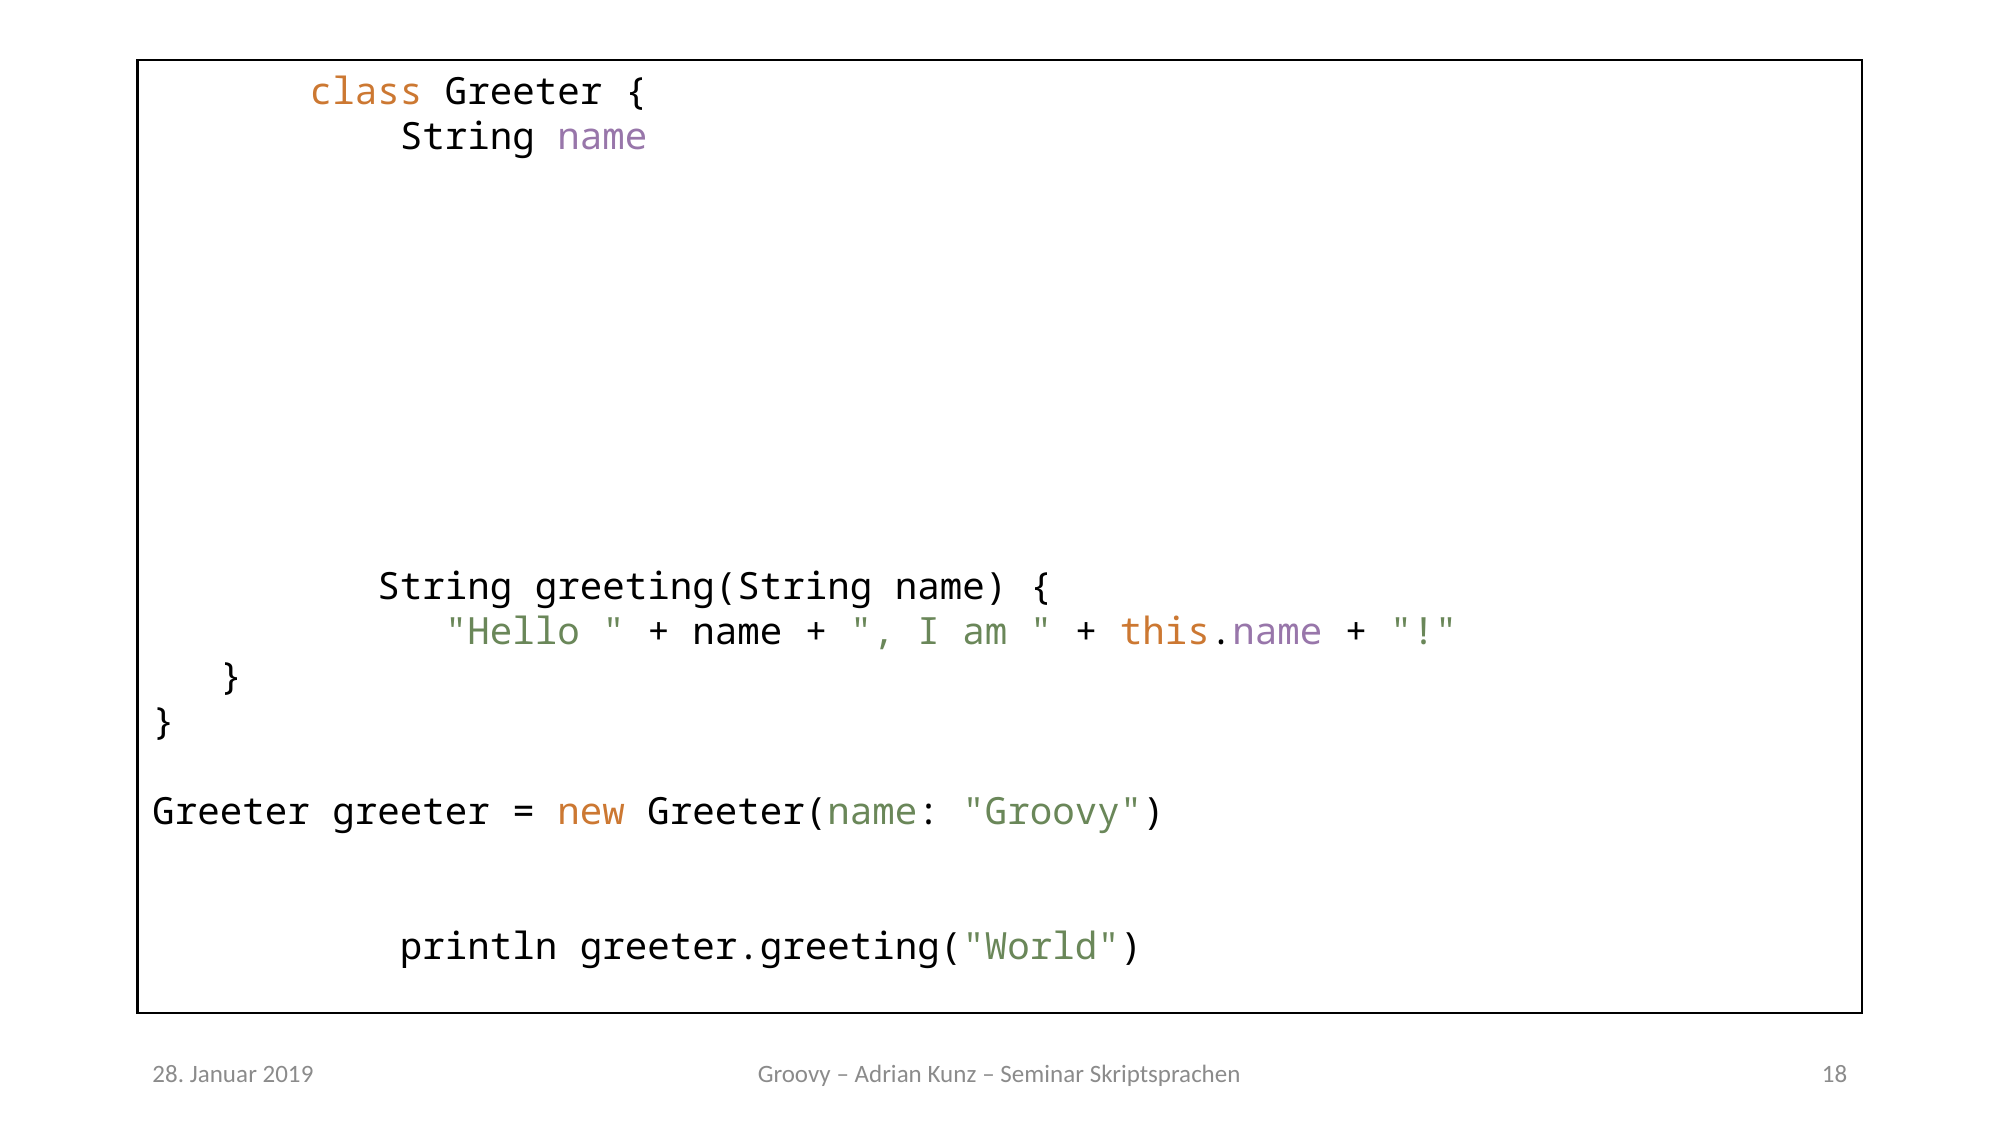

class Greeter {
           String name
          String greeting(String name) {
             "Hello " + name + ", I am " + this.name + "!"
   }
}
Greeter greeter = new Greeter(name: "Groovy")
           println greeter.greeting("World")
28. Januar 2019
Groovy – Adrian Kunz – Seminar Skriptsprachen
18